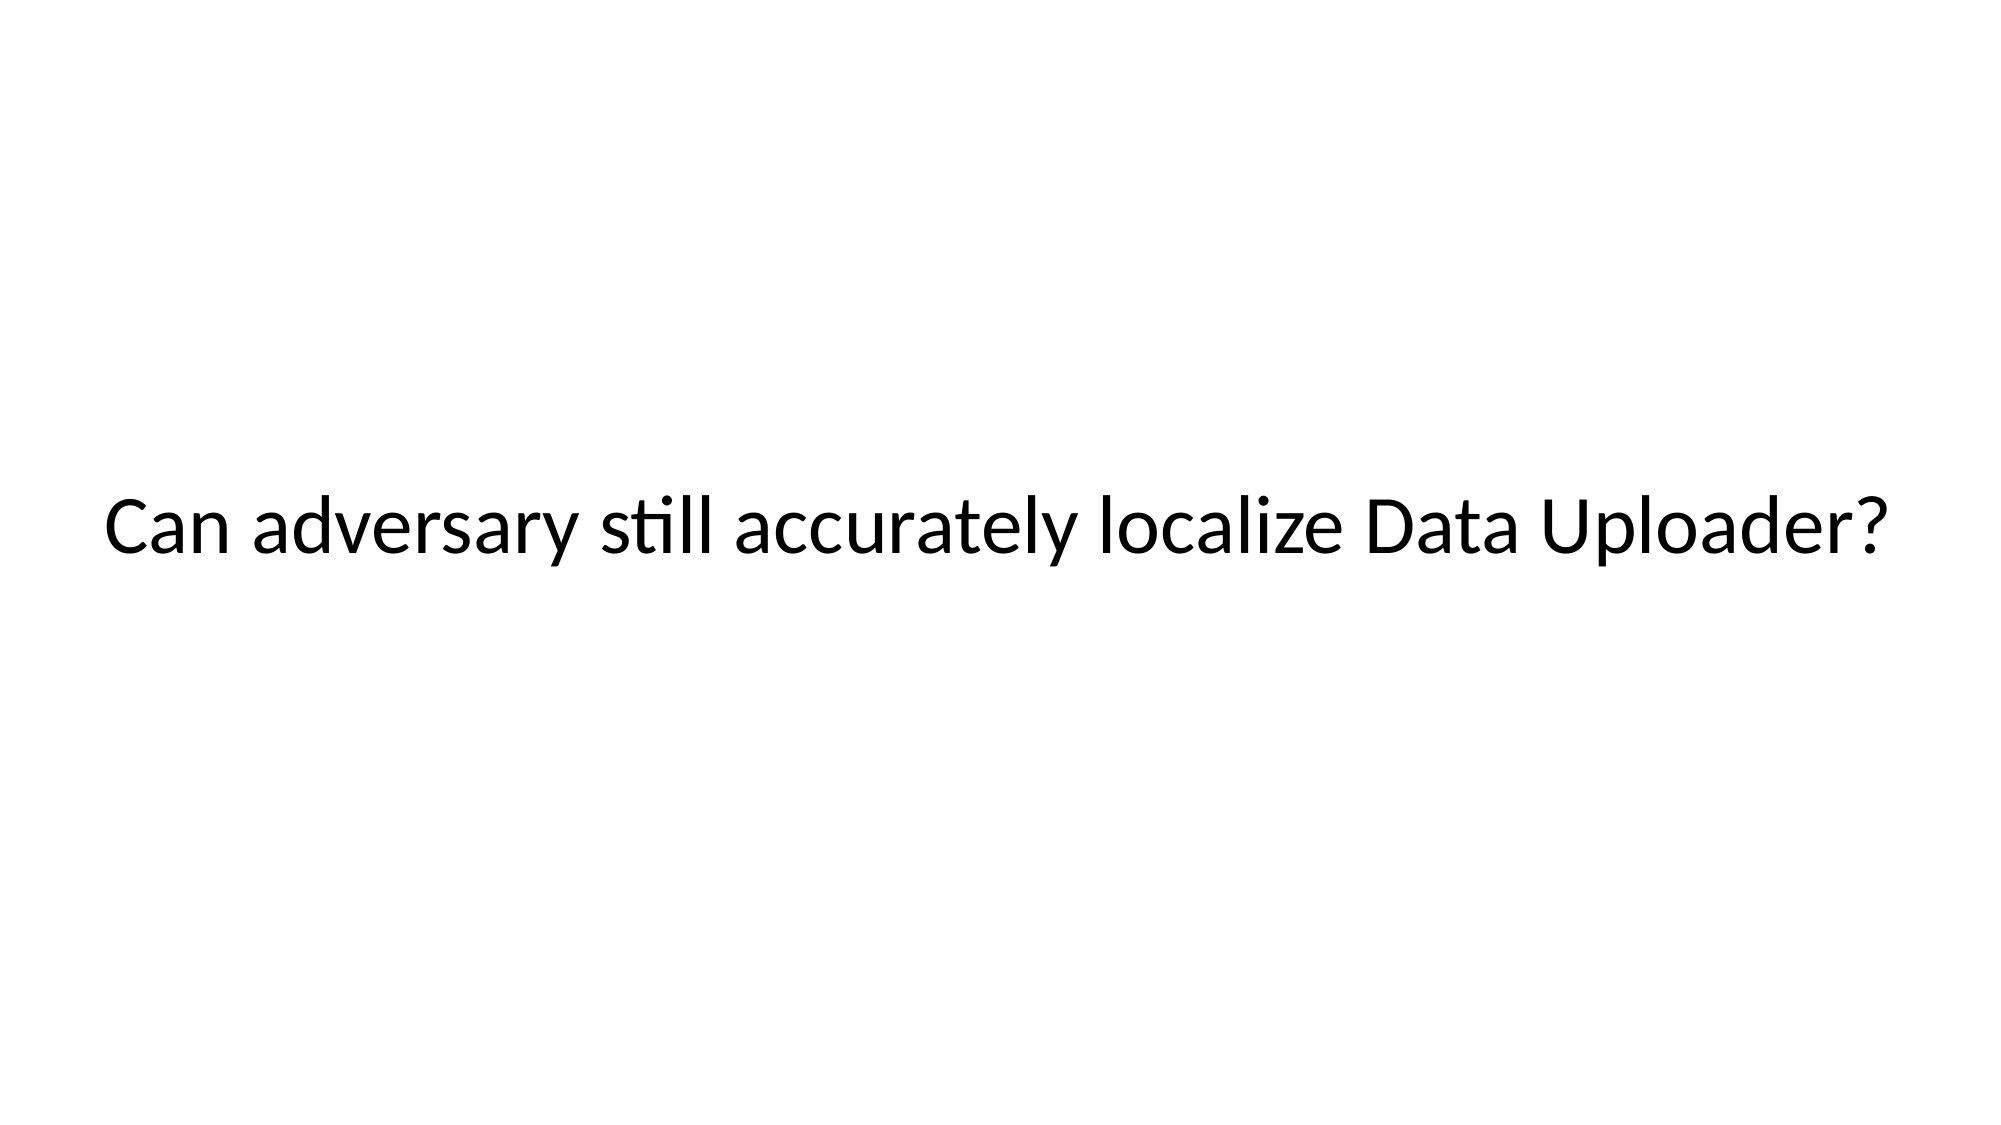

# Can adversary still accurately localize Data Uploader?